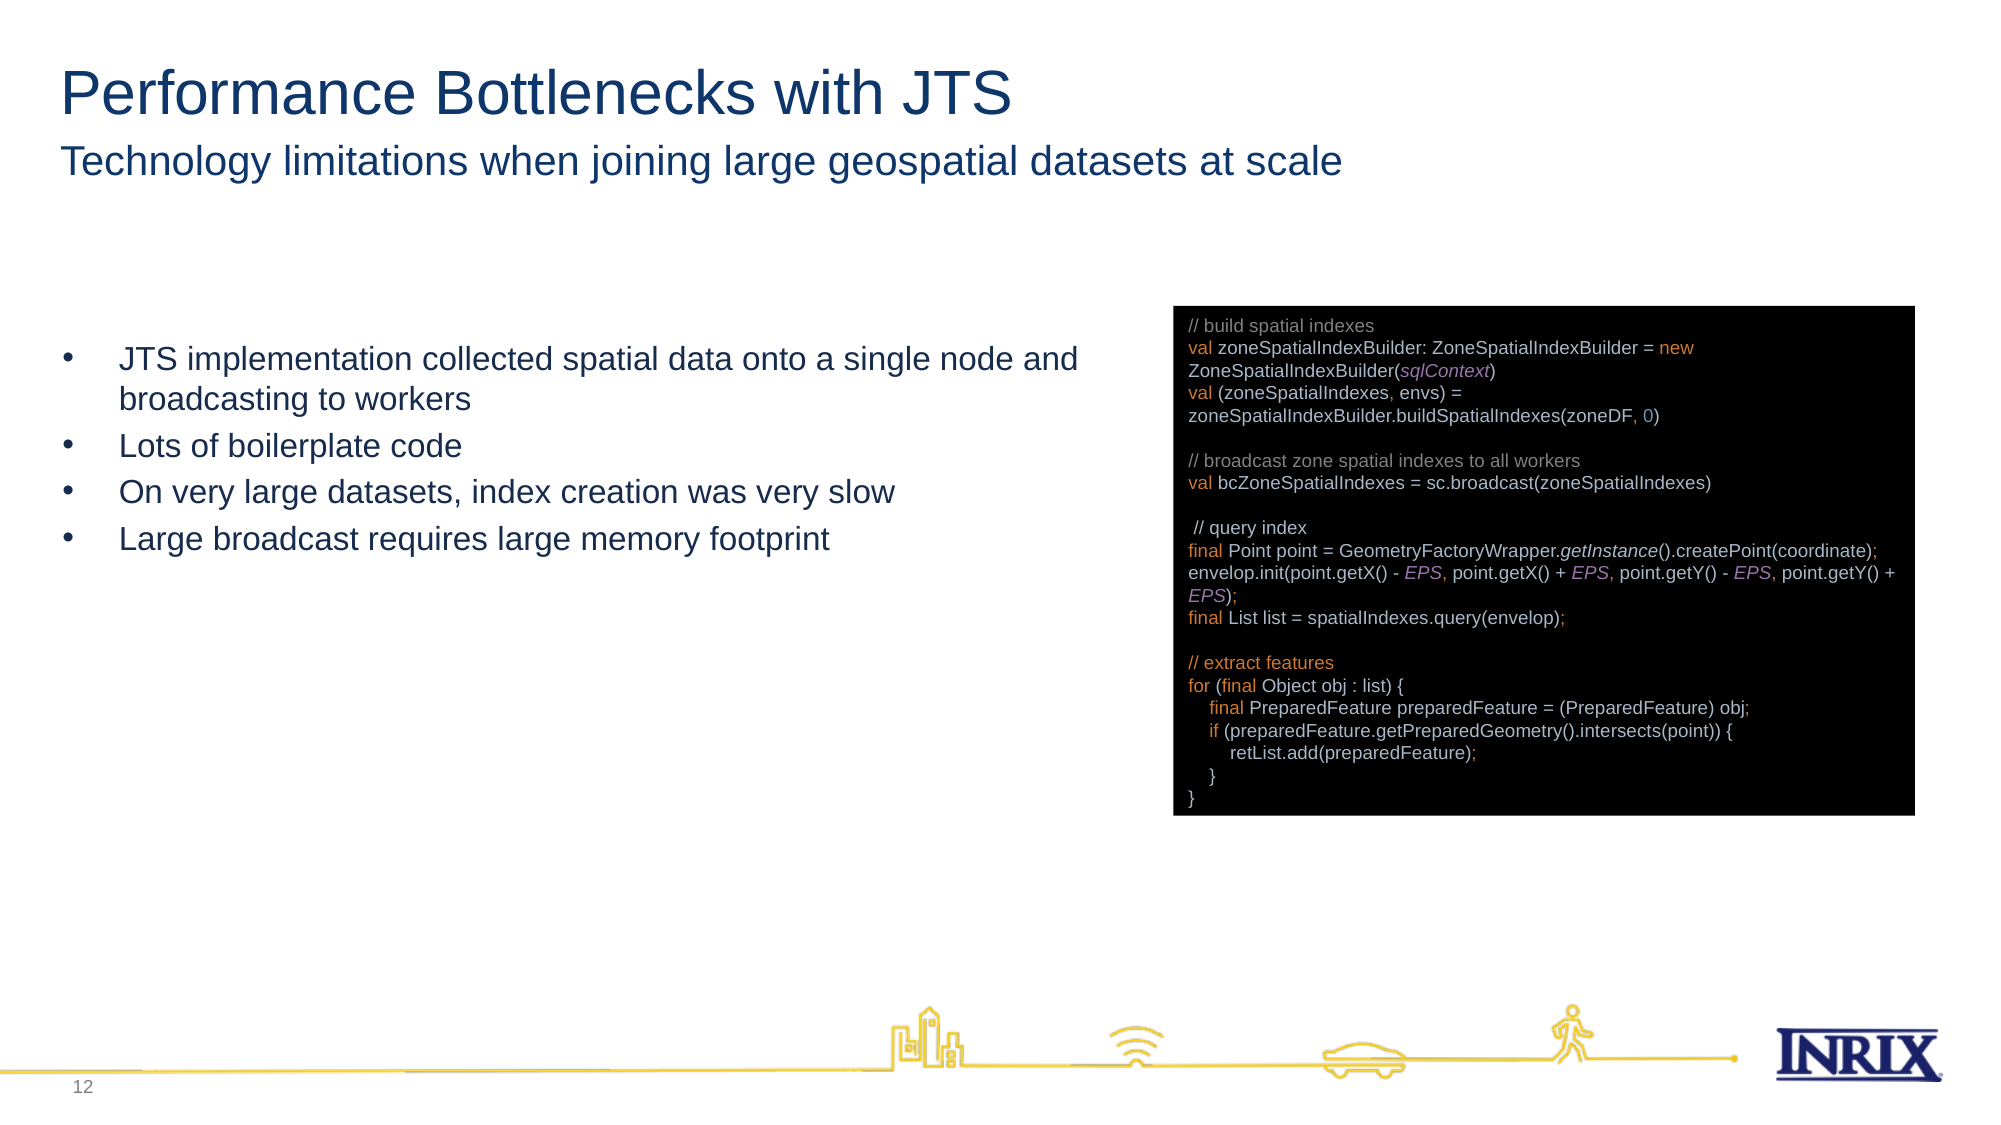

# Performance Bottlenecks with JTS
Technology limitations when joining large geospatial datasets at scale

JTS implementation collected spatial data onto a single node and broadcasting to workers
Lots of boilerplate code
On very large datasets, index creation was very slow
Large broadcast requires large memory footprint

// build spatial indexes
val zoneSpatialIndexBuilder: ZoneSpatialIndexBuilder = new ZoneSpatialIndexBuilder(sqlContext)
val (zoneSpatialIndexes, envs) = zoneSpatialIndexBuilder.buildSpatialIndexes(zoneDF, 0)
// broadcast zone spatial indexes to all workers
val bcZoneSpatialIndexes = sc.broadcast(zoneSpatialIndexes)

 // query index
final Point point = GeometryFactoryWrapper.getInstance().createPoint(coordinate);
envelop.init(point.getX() - EPS, point.getX() + EPS, point.getY() - EPS, point.getY() + EPS);
final List list = spatialIndexes.query(envelop);

// extract features
for (final Object obj : list) {
    final PreparedFeature preparedFeature = (PreparedFeature) obj;
    if (preparedFeature.getPreparedGeometry().intersects(point)) {
        retList.add(preparedFeature);
    }
}